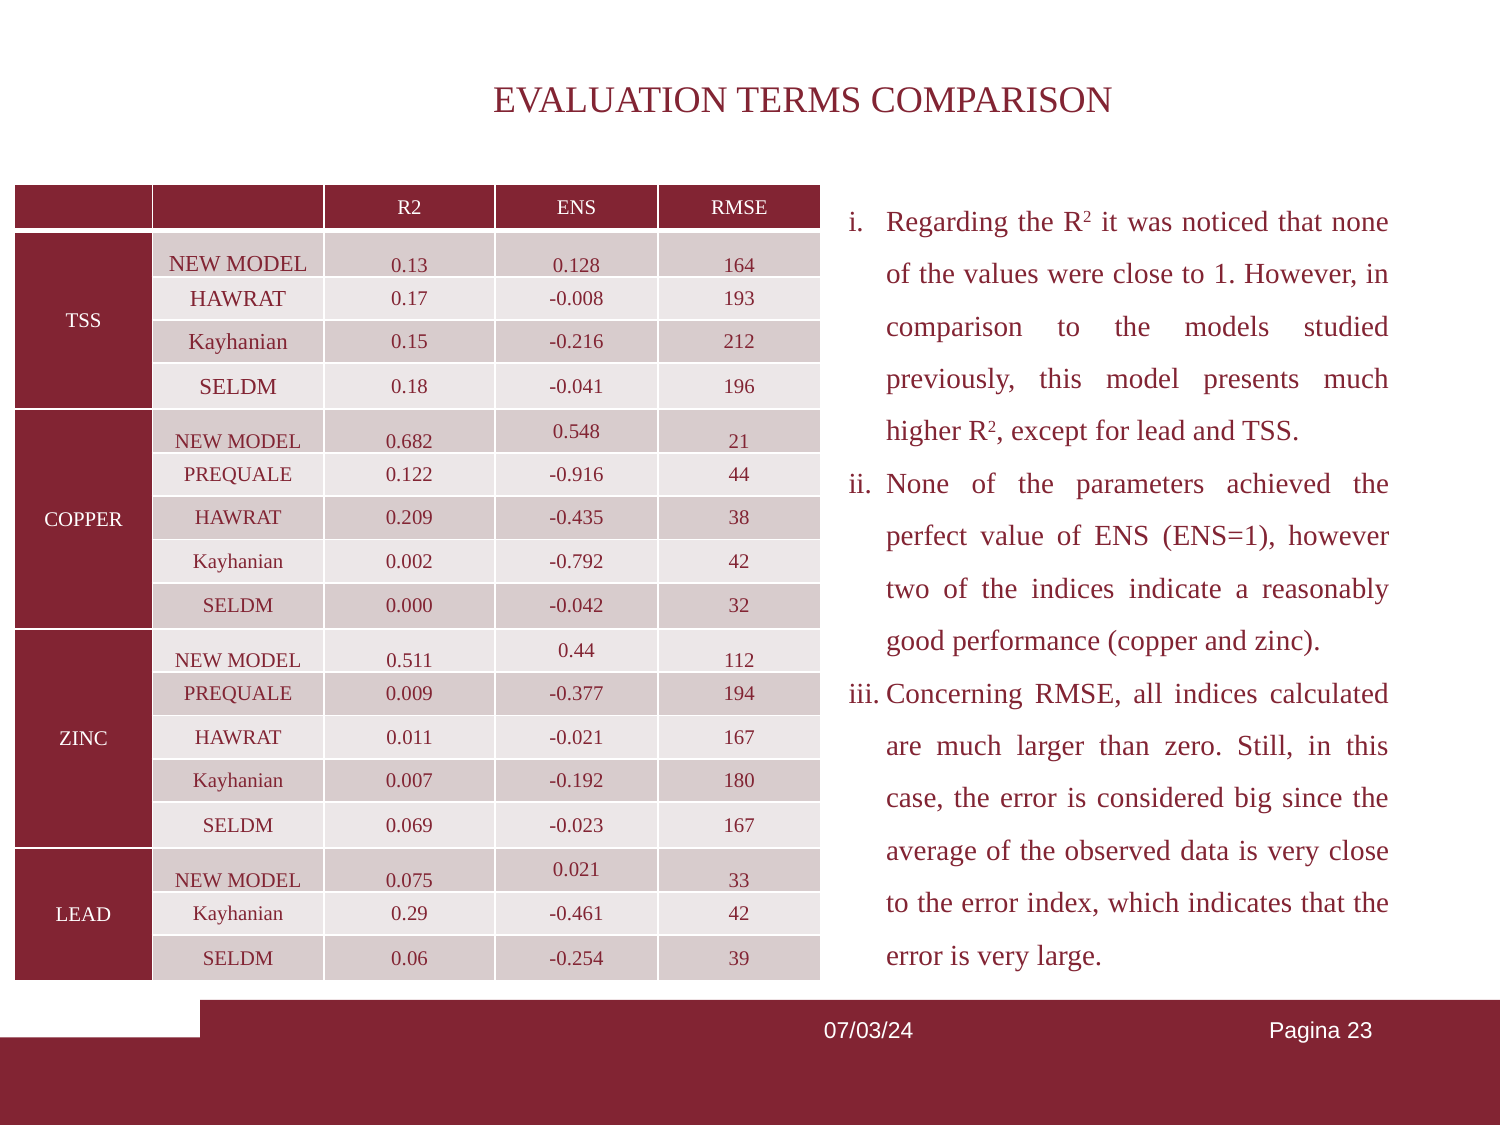

# EVALUATION TERMS COMPARISON
Regarding the R2 it was noticed that none of the values were close to 1. However, in comparison to the models studied previously, this model presents much higher R2, except for lead and TSS.
None of the parameters achieved the perfect value of ENS (ENS=1), however two of the indices indicate a reasonably good performance (copper and zinc).
Concerning RMSE, all indices calculated are much larger than zero. Still, in this case, the error is considered big since the average of the observed data is very close to the error index, which indicates that the error is very large.
|  |  | R2 | ENS | RMSE |
| --- | --- | --- | --- | --- |
| TSS | NEW MODEL | 0.13 | 0.128 | 164 |
|  | HAWRAT | 0.17 | -0.008 | 193 |
|  | Kayhanian | 0.15 | -0.216 | 212 |
|  | SELDM | 0.18 | -0.041 | 196 |
| COPPER | NEW MODEL | 0.682 | 0.548 | 21 |
|  | PREQUALE | 0.122 | -0.916 | 44 |
|  | HAWRAT | 0.209 | -0.435 | 38 |
|  | Kayhanian | 0.002 | -0.792 | 42 |
|  | SELDM | 0.000 | -0.042 | 32 |
| ZINC | NEW MODEL | 0.511 | 0.44 | 112 |
|  | PREQUALE | 0.009 | -0.377 | 194 |
|  | HAWRAT | 0.011 | -0.021 | 167 |
|  | Kayhanian | 0.007 | -0.192 | 180 |
|  | SELDM | 0.069 | -0.023 | 167 |
| LEAD | NEW MODEL | 0.075 | 0.021 | 33 |
|  | Kayhanian | 0.29 | -0.461 | 42 |
|  | SELDM | 0.06 | -0.254 | 39 |
07/03/24
Pagina 23